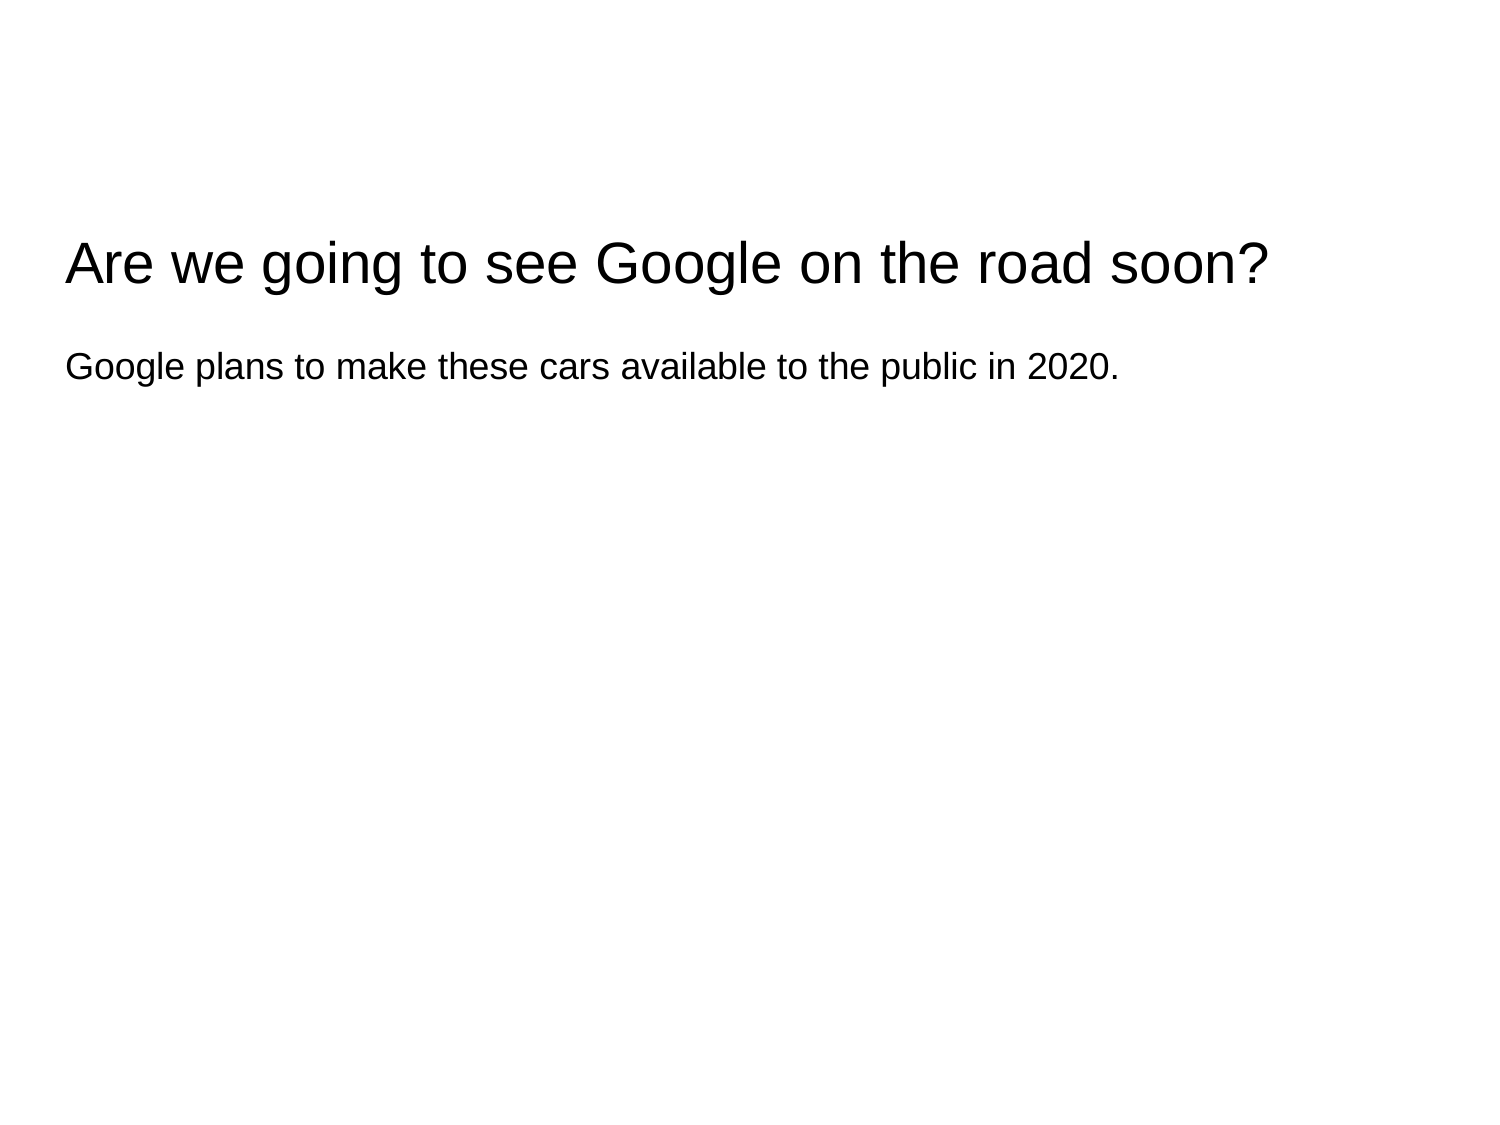

Are we going to see Google on the road soon?
Google plans to make these cars available to the public in 2020.